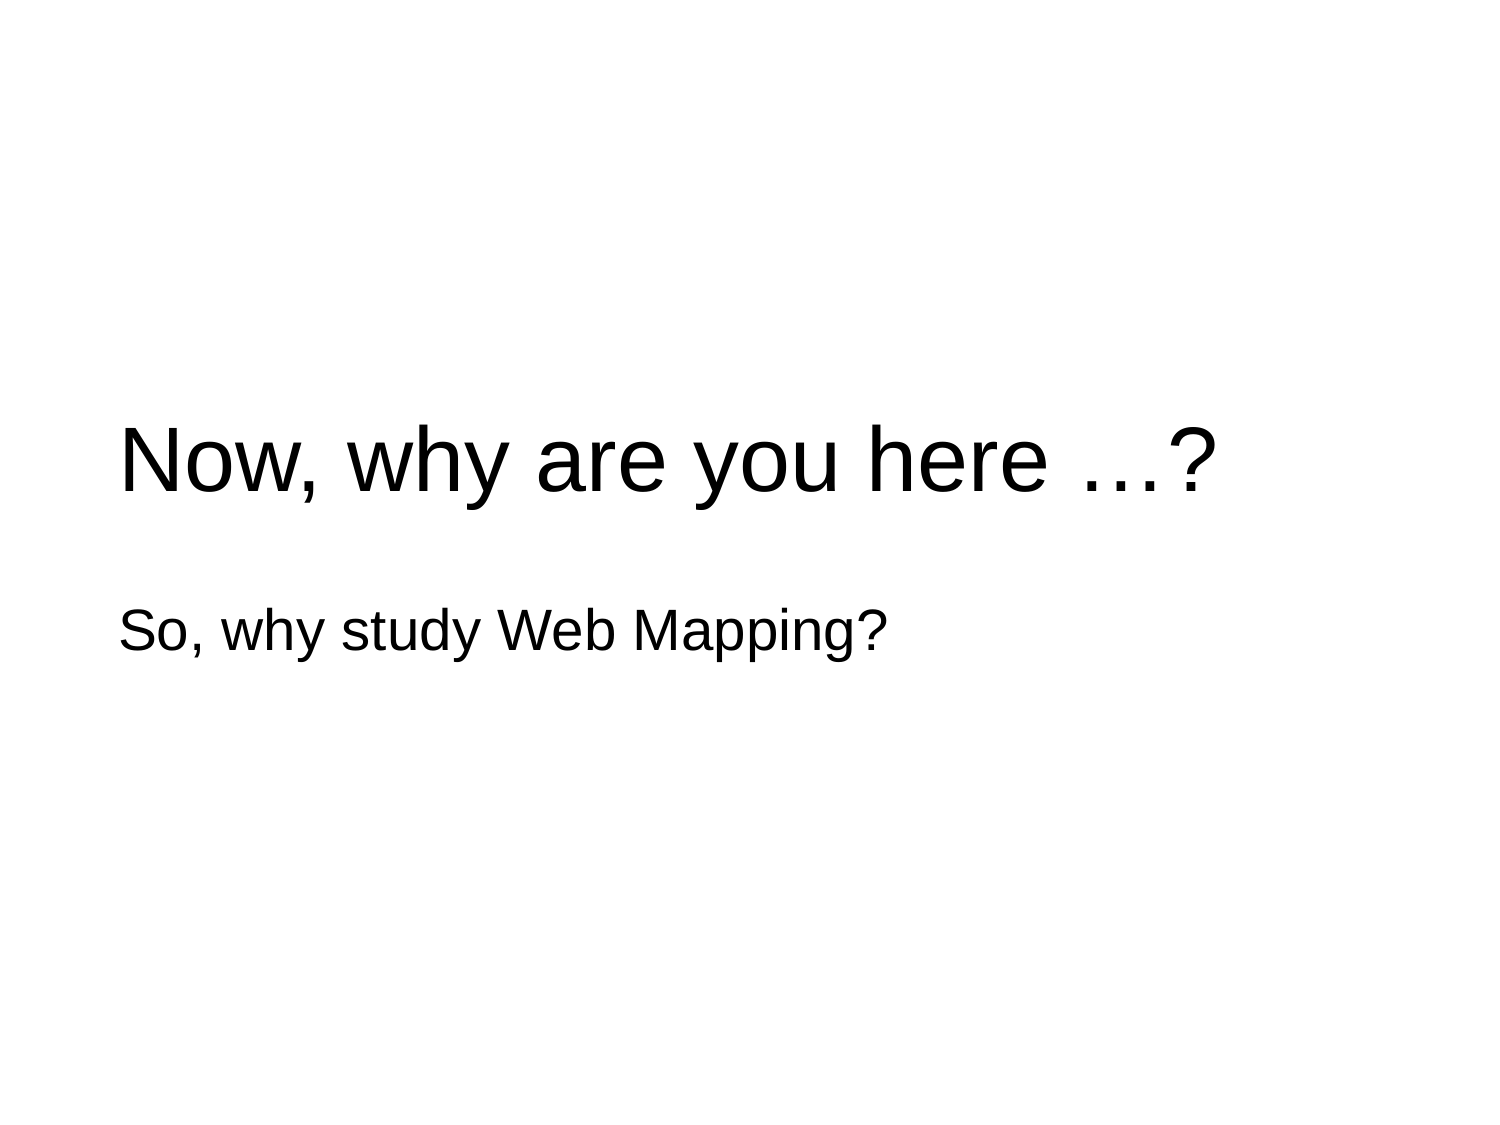

# Now, why are you here …?
So, why study Web Mapping?